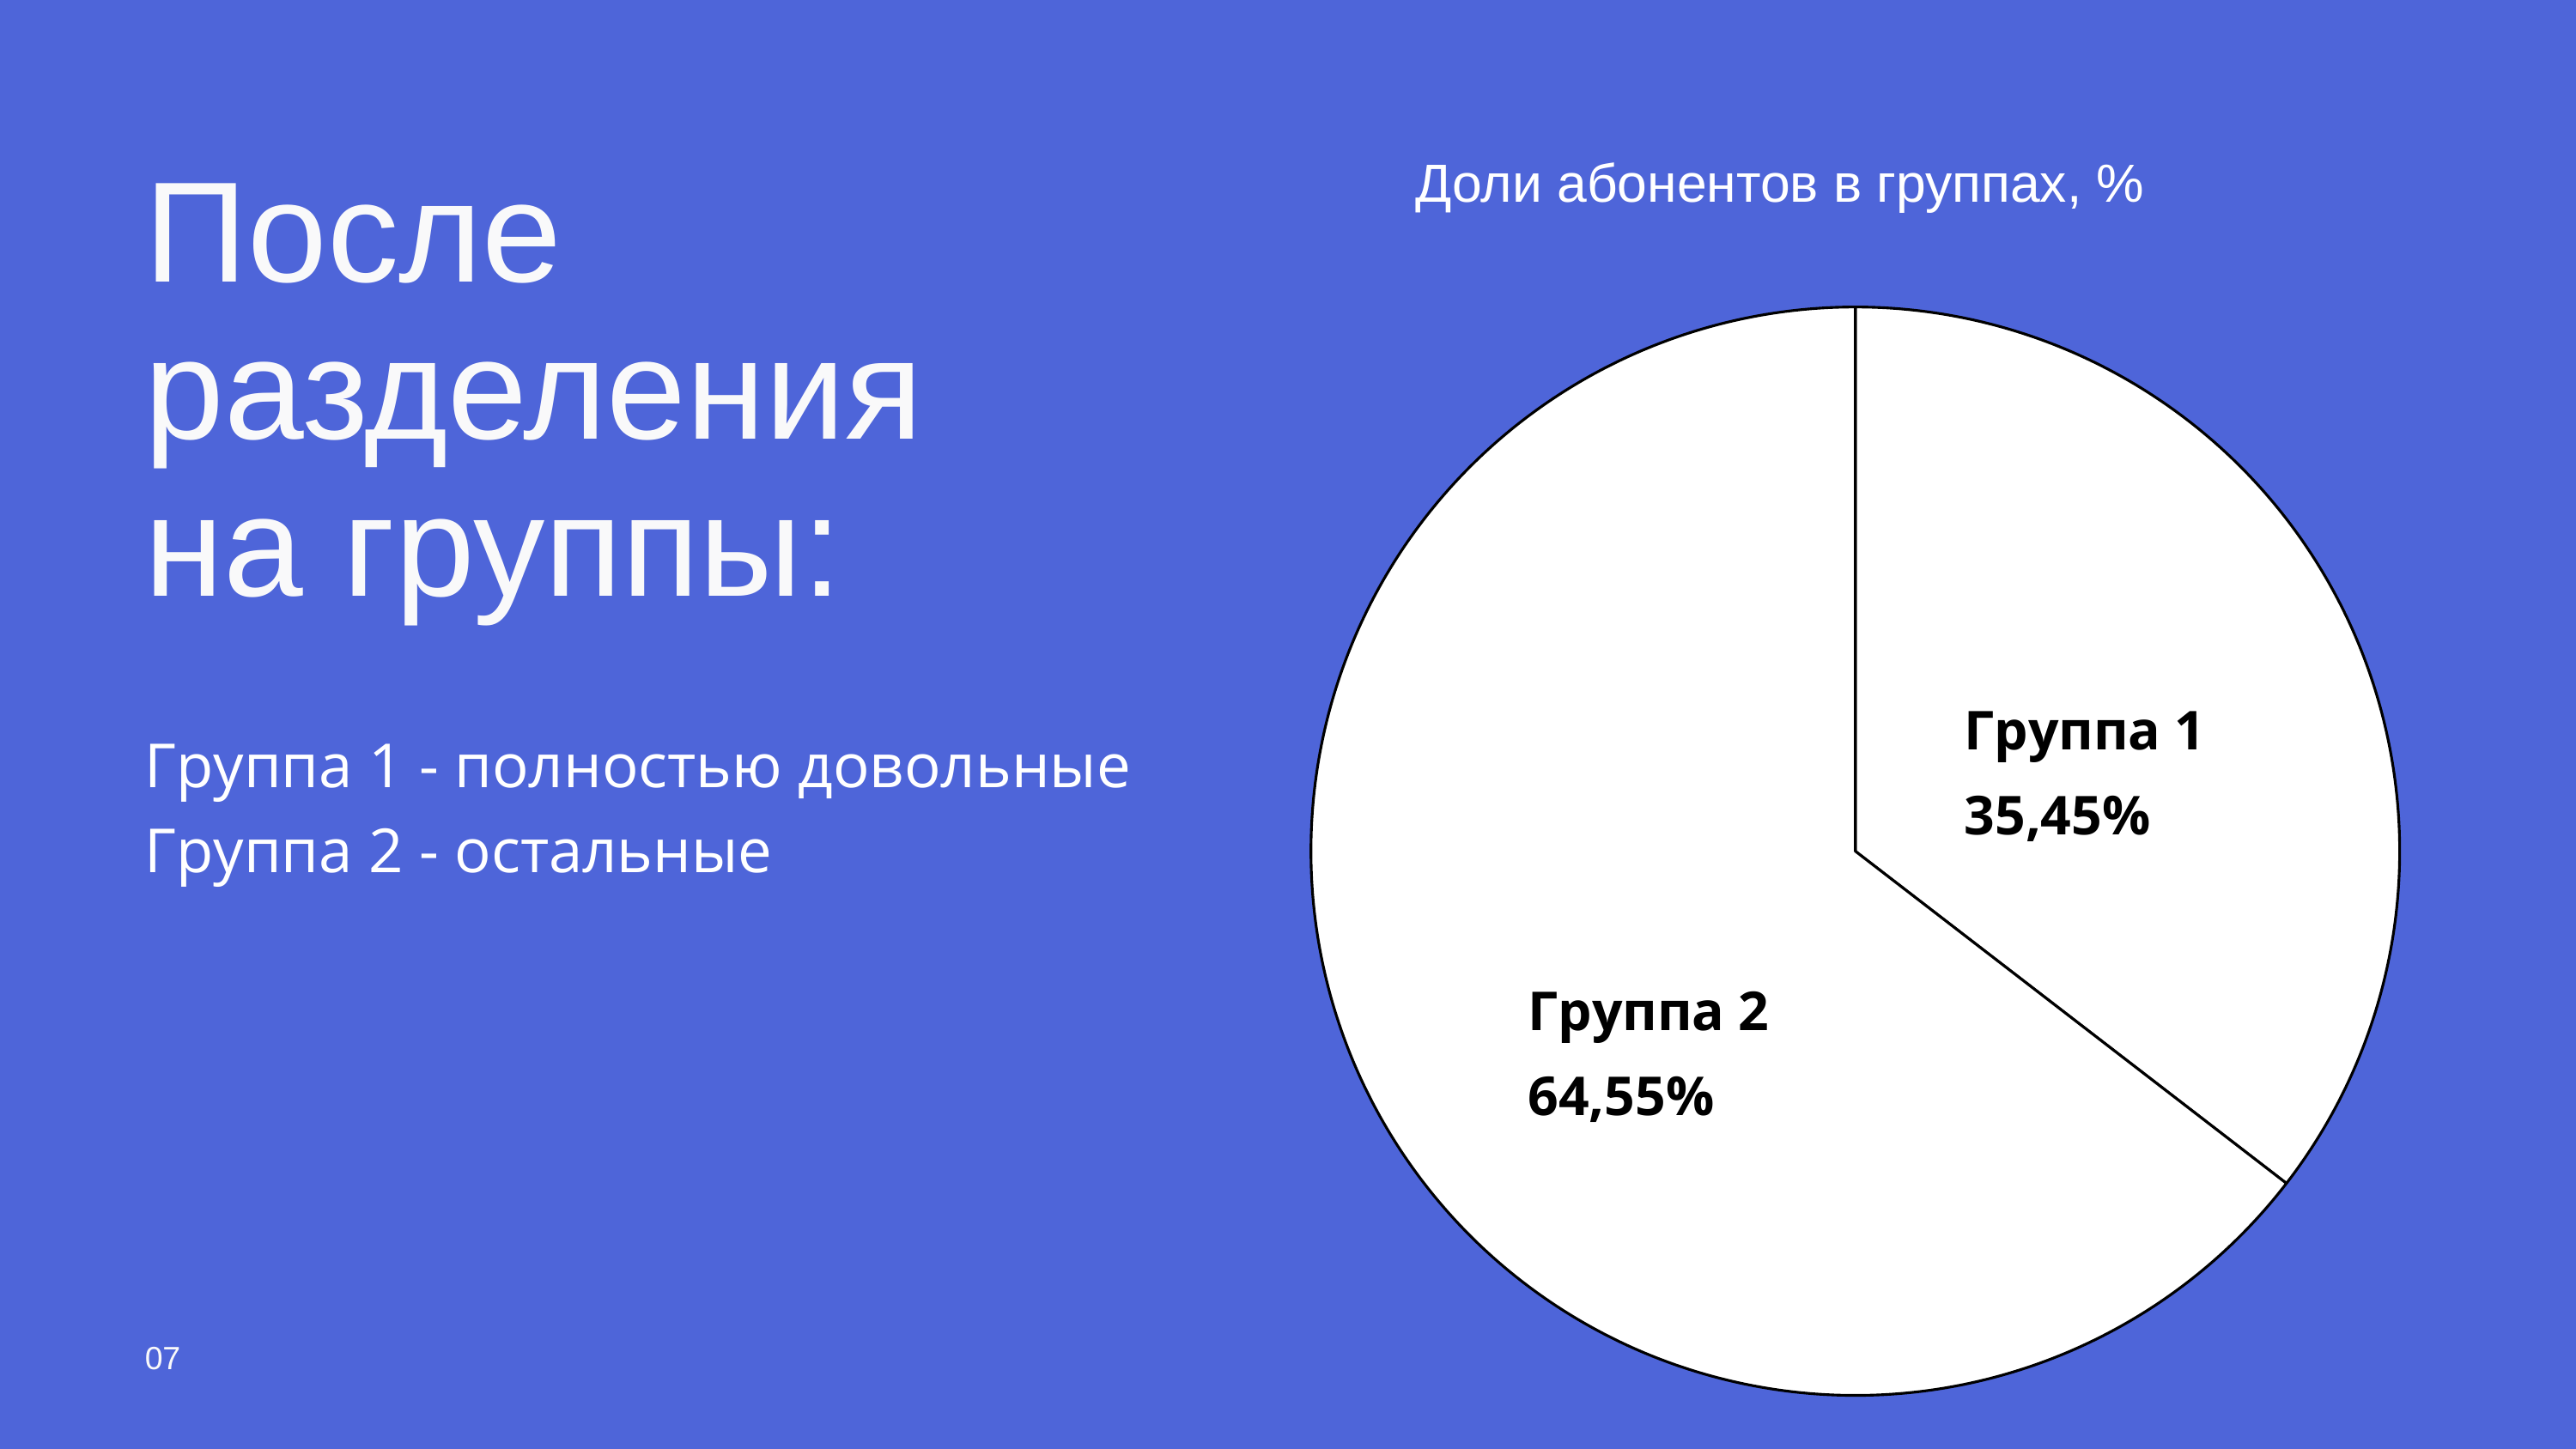

Доли абонентов в группах, %
После разделения на группы:

### Chart

| Category | Столбец1 |
|---|---|
| Группа 1 | 35.45 |
| Группа 2 | 64.55 |
Группа 1
35,45%
Группа 1 - полностью довольные
Группа 2 - остальные
Группа 2
64,55%
07